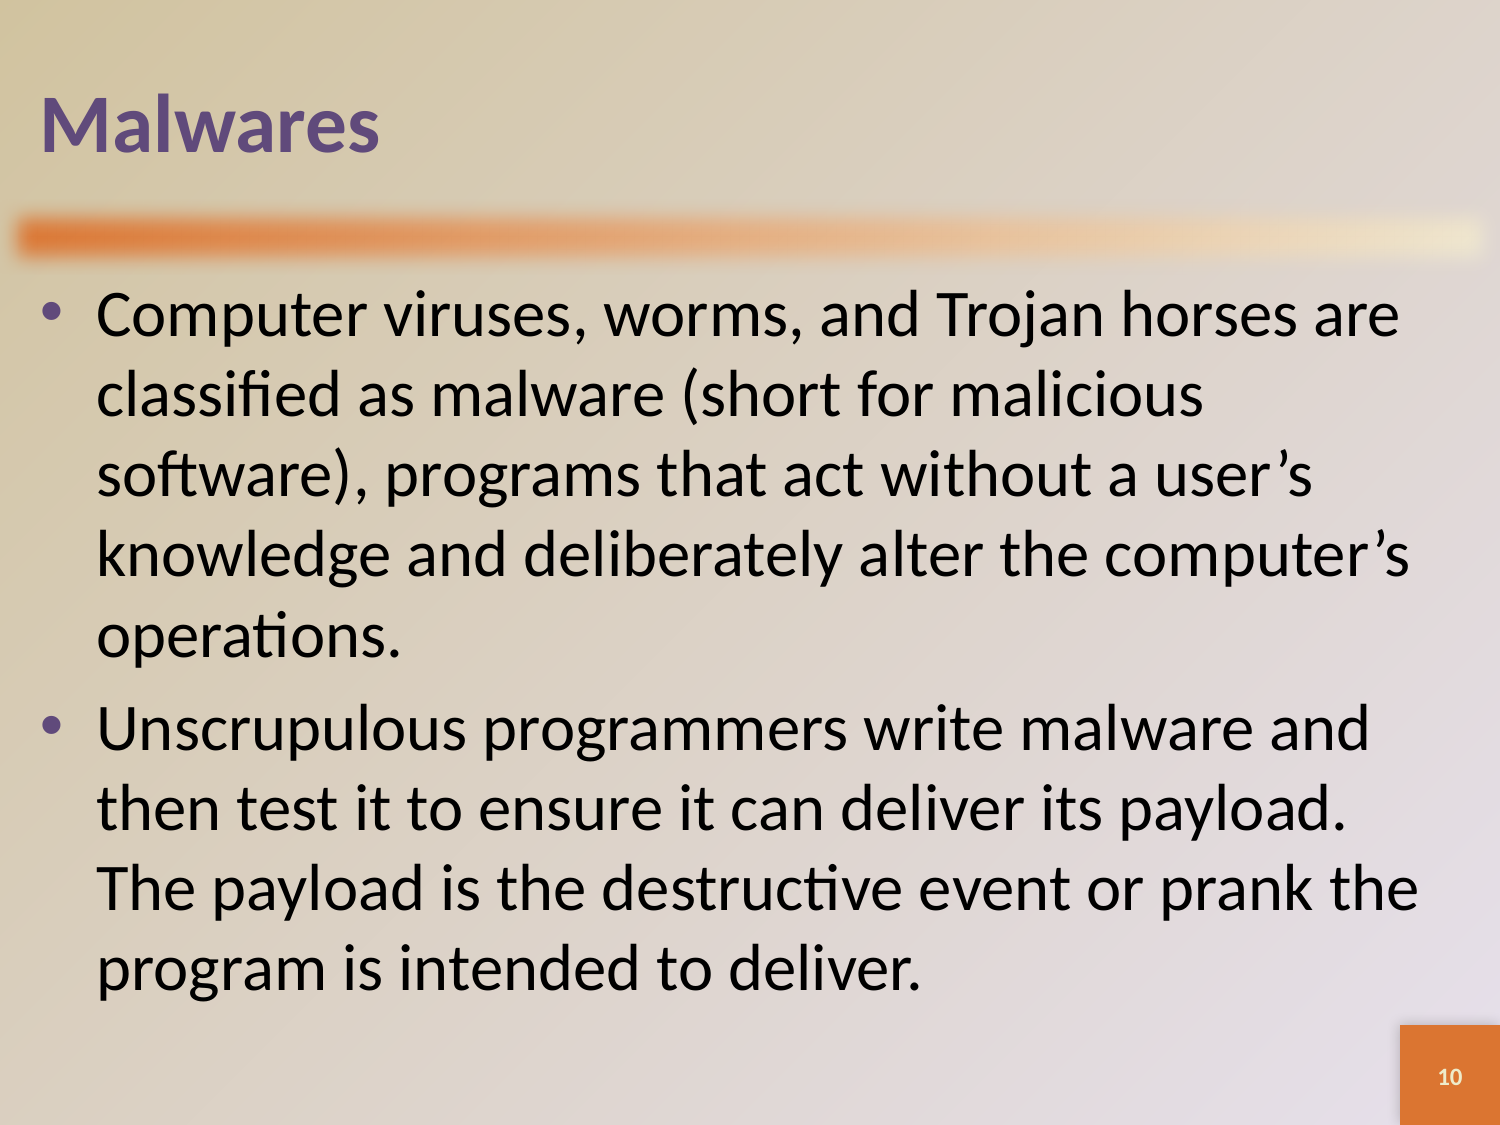

# Malwares
Computer viruses, worms, and Trojan horses are classified as malware (short for malicious software), programs that act without a user’s knowledge and deliberately alter the computer’s operations.
Unscrupulous programmers write malware and then test it to ensure it can deliver its payload. The payload is the destructive event or prank the program is intended to deliver.
10